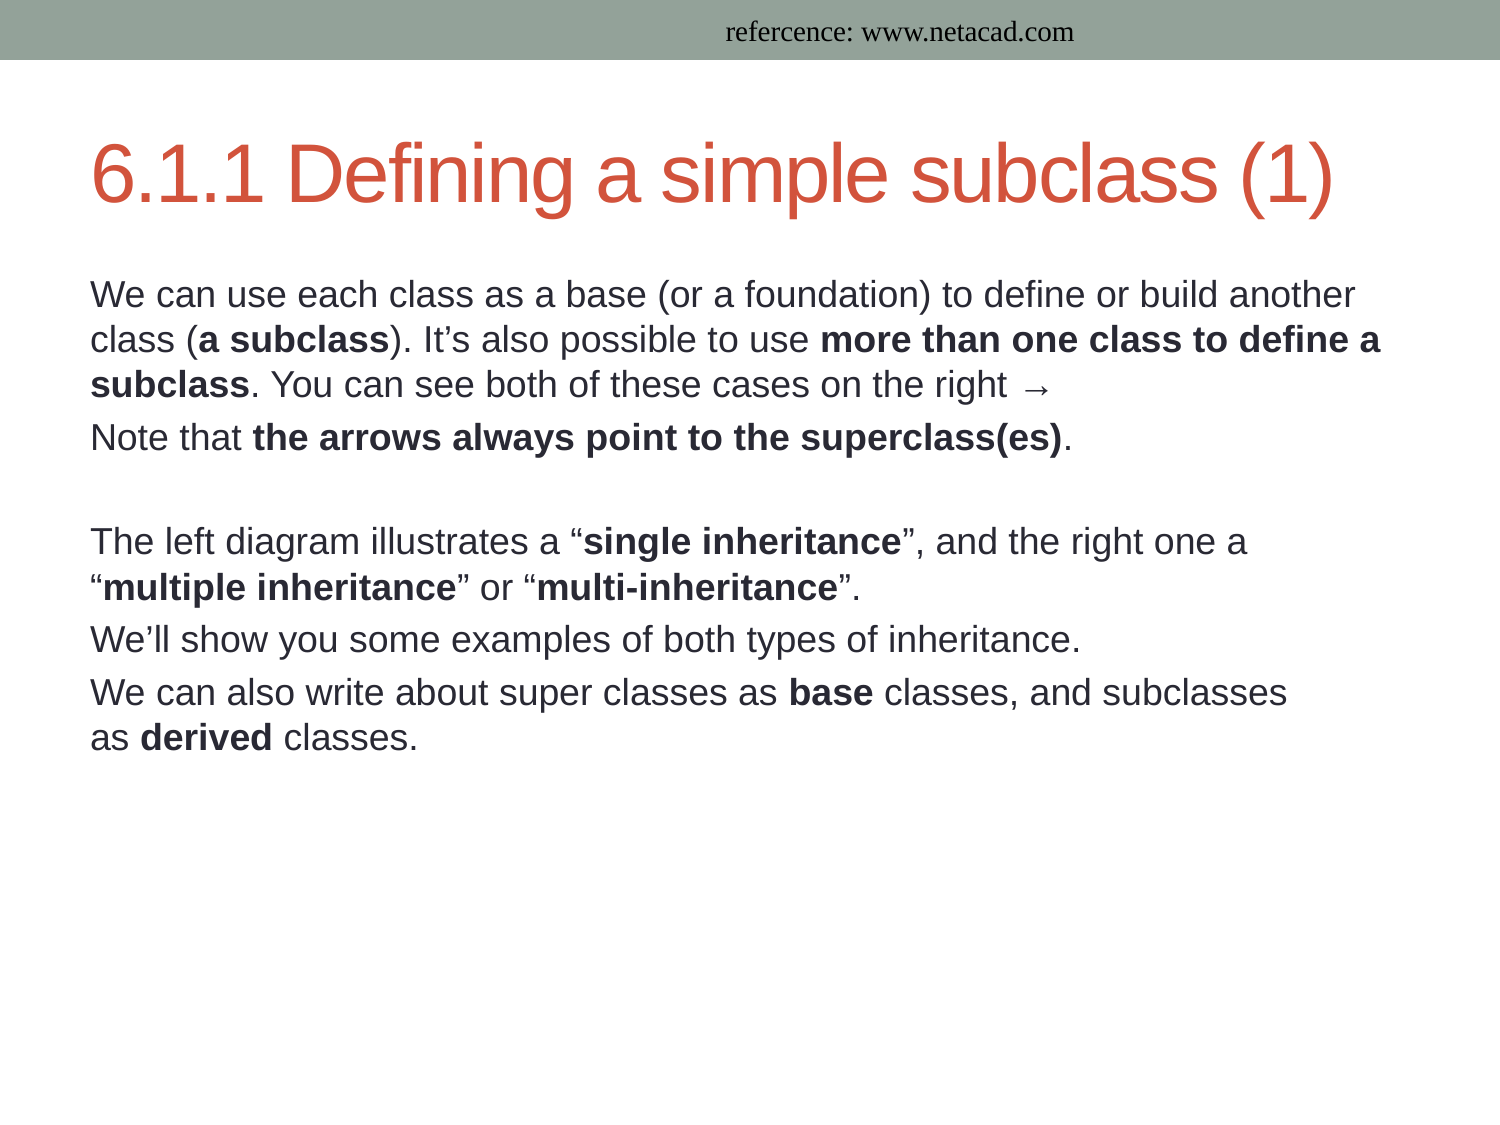

refercence: www.netacad.com
# 6.1.1 Defining a simple subclass (1)
We can use each class as a base (or a foundation) to define or build another class (a subclass). It’s also possible to use more than one class to define a subclass. You can see both of these cases on the right →
Note that the arrows always point to the superclass(es).

The left diagram illustrates a “single inheritance”, and the right one a “multiple inheritance” or “multi-inheritance”.
We’ll show you some examples of both types of inheritance.
We can also write about super classes as base classes, and subclasses as derived classes.